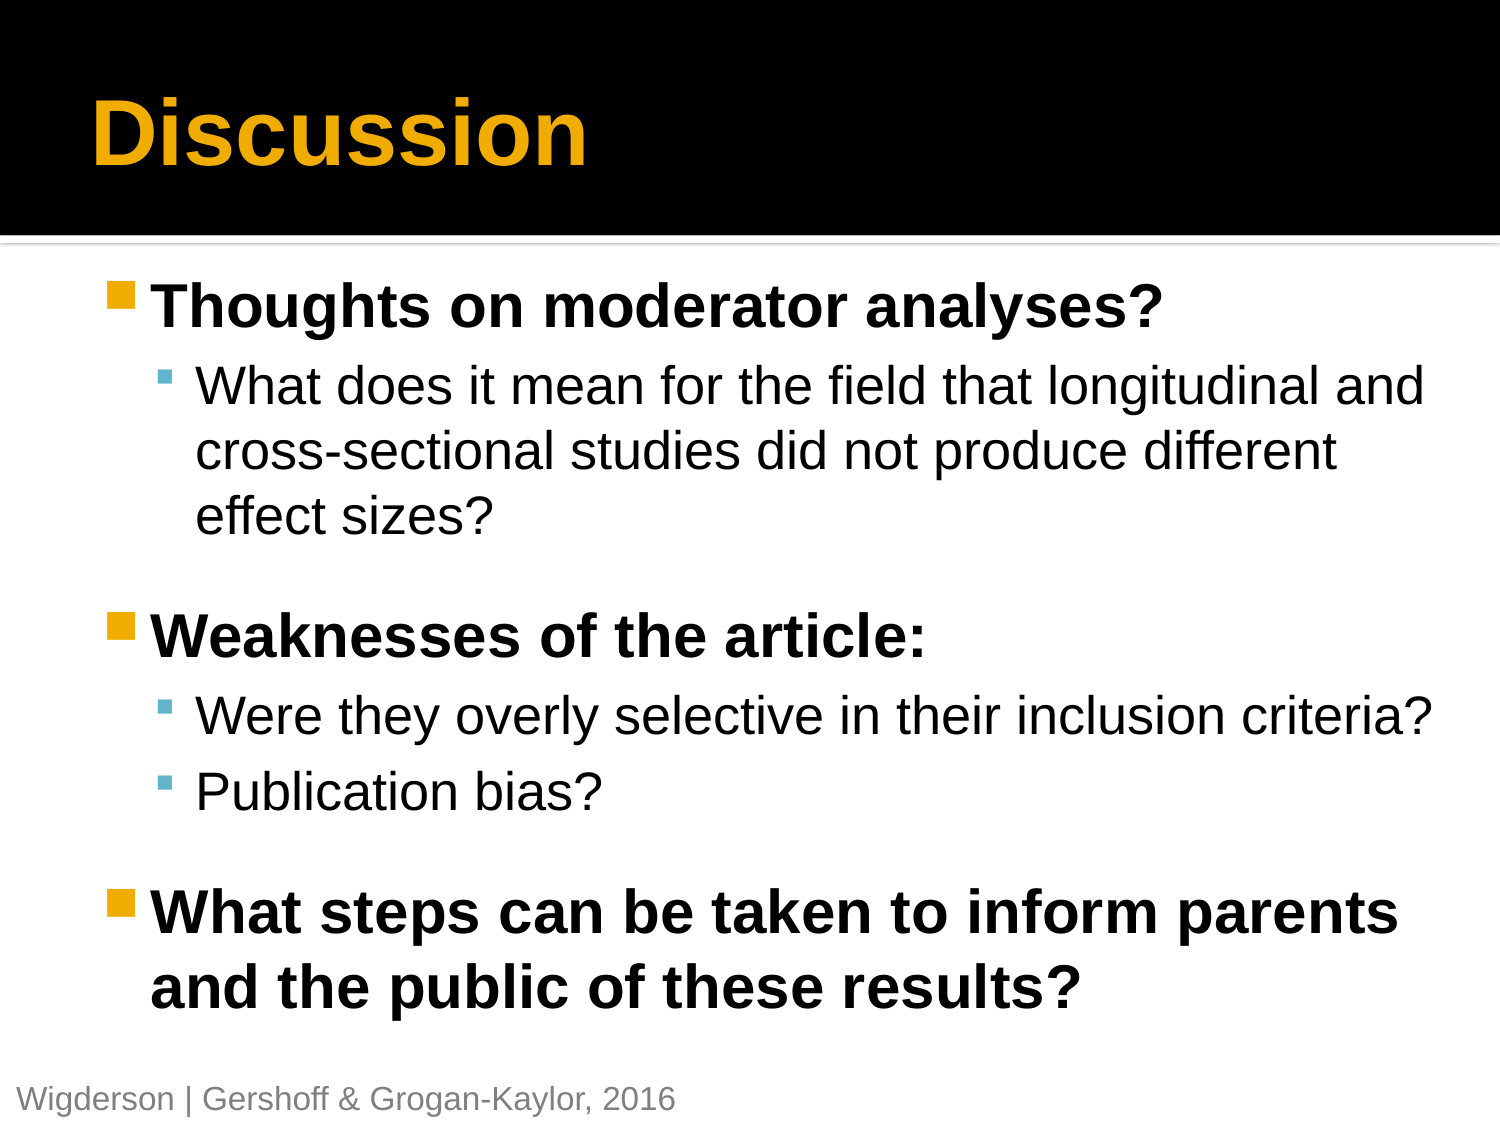

# Discussion
Thoughts on moderator analyses?
What does it mean for the field that longitudinal and cross-sectional studies did not produce different effect sizes?

Weaknesses of the article:
Were they overly selective in their inclusion criteria?
Publication bias?

What steps can be taken to inform parents and the public of these results?
Wigderson | Gershoff & Grogan-Kaylor, 2016